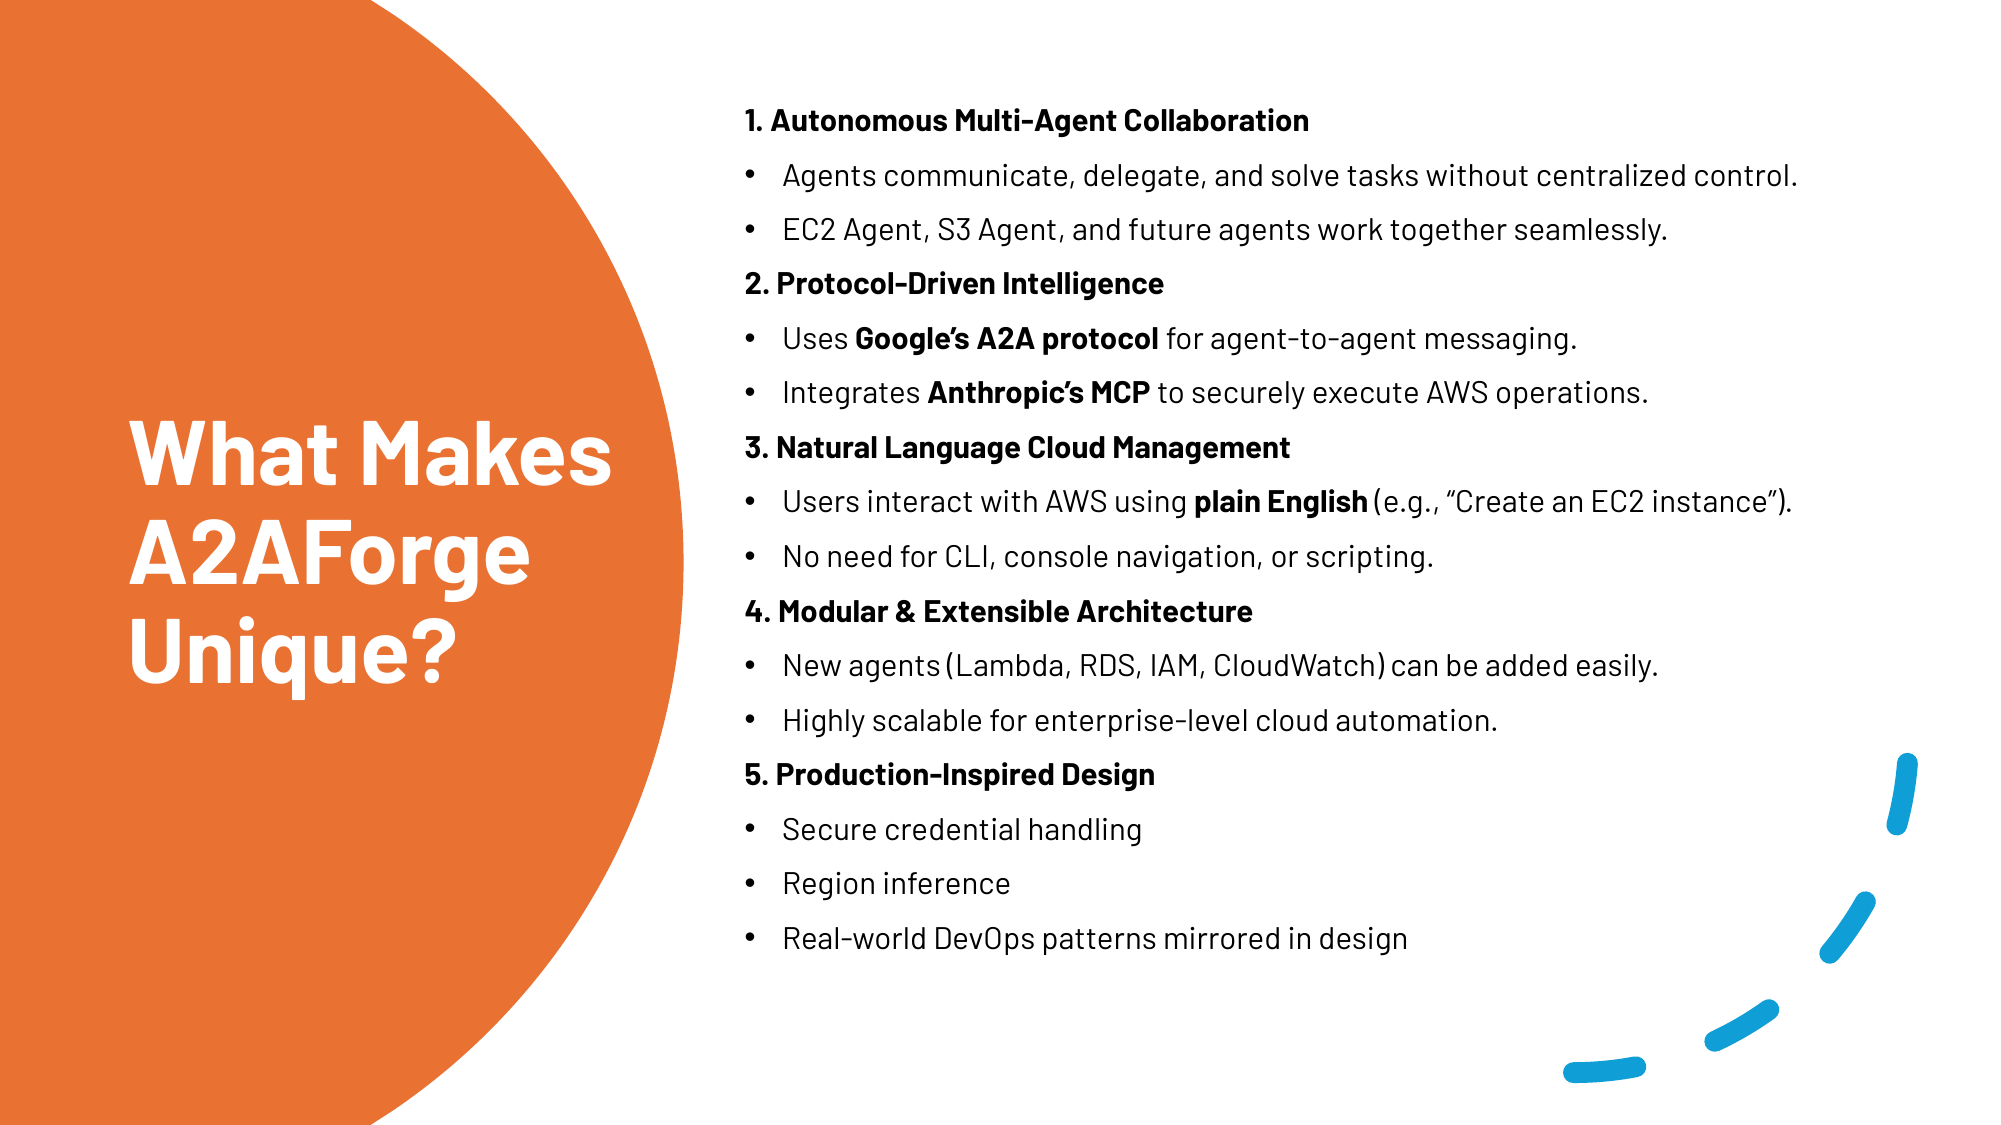

1. Autonomous Multi-Agent Collaboration
Agents communicate, delegate, and solve tasks without centralized control.
EC2 Agent, S3 Agent, and future agents work together seamlessly.
2. Protocol-Driven Intelligence
Uses Google’s A2A protocol for agent-to-agent messaging.
Integrates Anthropic’s MCP to securely execute AWS operations.
3. Natural Language Cloud Management
Users interact with AWS using plain English (e.g., “Create an EC2 instance”).
No need for CLI, console navigation, or scripting.
4. Modular & Extensible Architecture
New agents (Lambda, RDS, IAM, CloudWatch) can be added easily.
Highly scalable for enterprise-level cloud automation.
5. Production-Inspired Design
Secure credential handling
Region inference
Real-world DevOps patterns mirrored in design

# What Makes A2AForge Unique?